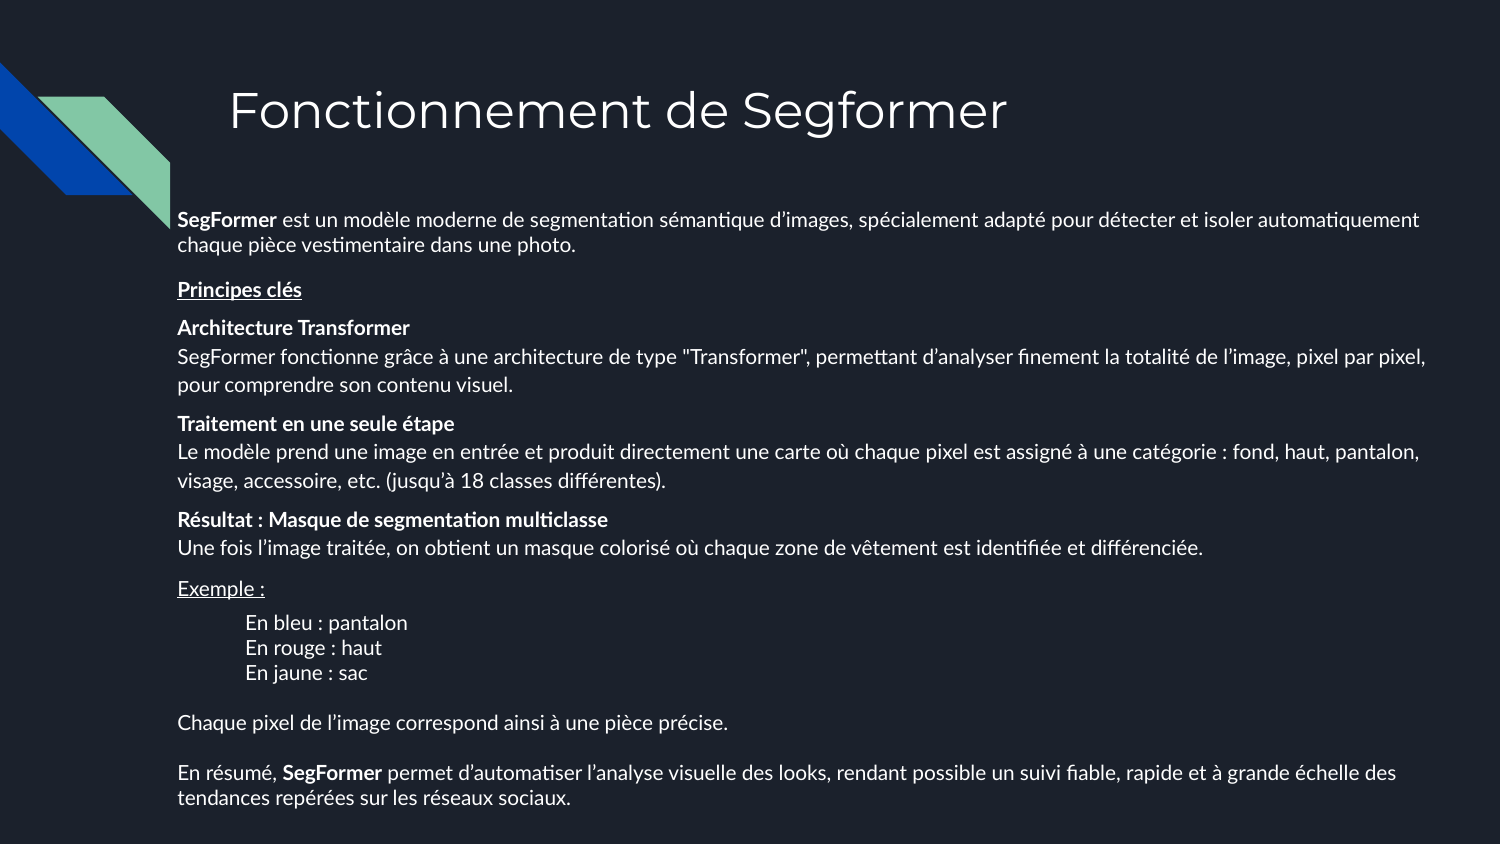

# Fonctionnement de Segformer
SegFormer est un modèle moderne de segmentation sémantique d’images, spécialement adapté pour détecter et isoler automatiquement chaque pièce vestimentaire dans une photo.
Principes clés
Architecture Transformer
SegFormer fonctionne grâce à une architecture de type "Transformer", permettant d’analyser finement la totalité de l’image, pixel par pixel, pour comprendre son contenu visuel.
Traitement en une seule étape
Le modèle prend une image en entrée et produit directement une carte où chaque pixel est assigné à une catégorie : fond, haut, pantalon, visage, accessoire, etc. (jusqu’à 18 classes différentes).
Résultat : Masque de segmentation multiclasse
Une fois l’image traitée, on obtient un masque colorisé où chaque zone de vêtement est identifiée et différenciée.
Exemple :
En bleu : pantalon
En rouge : haut
En jaune : sac
Chaque pixel de l’image correspond ainsi à une pièce précise.

En résumé, SegFormer permet d’automatiser l’analyse visuelle des looks, rendant possible un suivi fiable, rapide et à grande échelle des tendances repérées sur les réseaux sociaux.